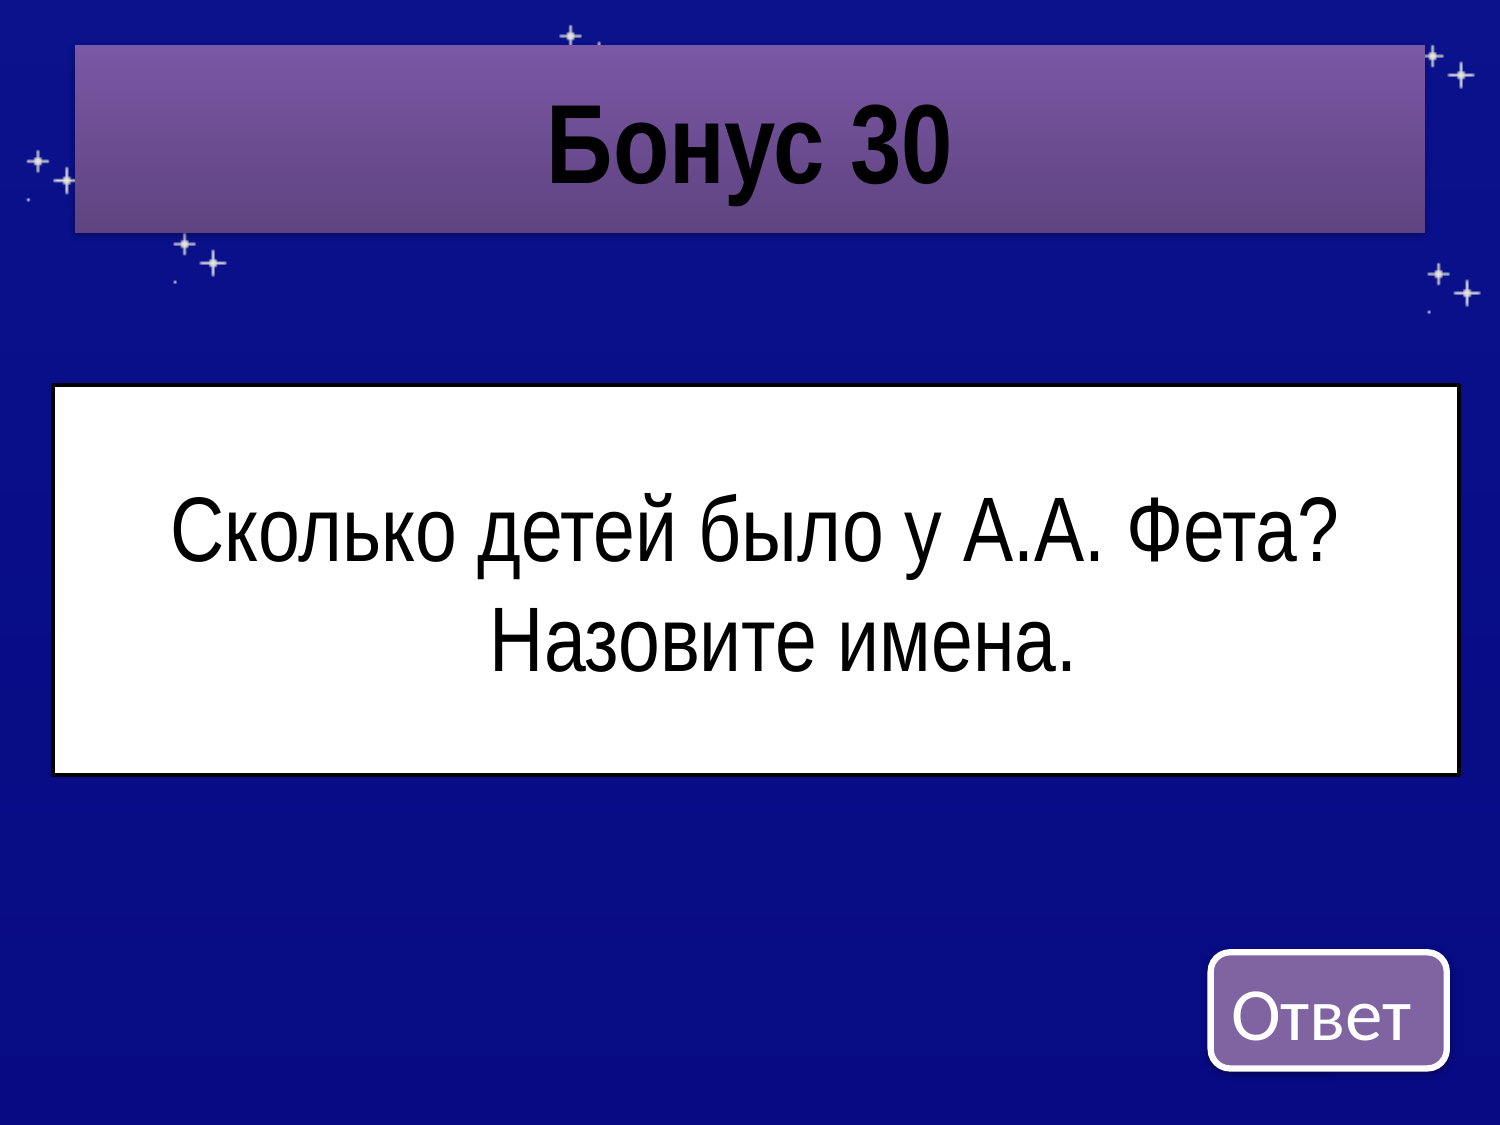

# Бонус 30
Сколько детей было у А.А. Фета? Назовите имена.
Ответ